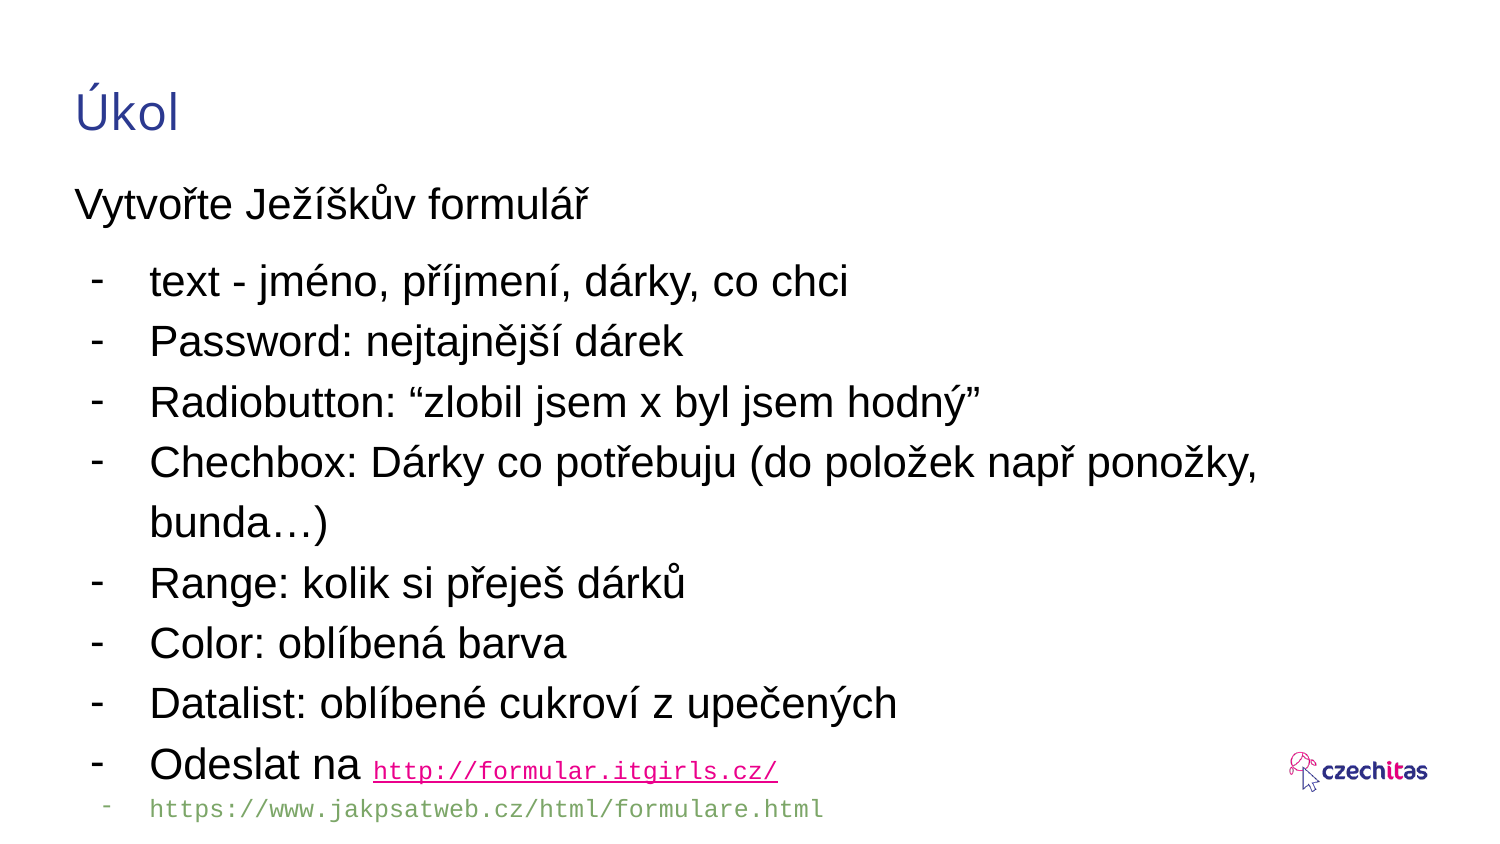

# Úkol
Vytvořte Ježíškův formulář
text - jméno, příjmení, dárky, co chci
Password: nejtajnější dárek
Radiobutton: “zlobil jsem x byl jsem hodný”
Chechbox: Dárky co potřebuju (do položek např ponožky, bunda…)
Range: kolik si přeješ dárků
Color: oblíbená barva
Datalist: oblíbené cukroví z upečených
Odeslat na http://formular.itgirls.cz/
https://www.jakpsatweb.cz/html/formulare.html